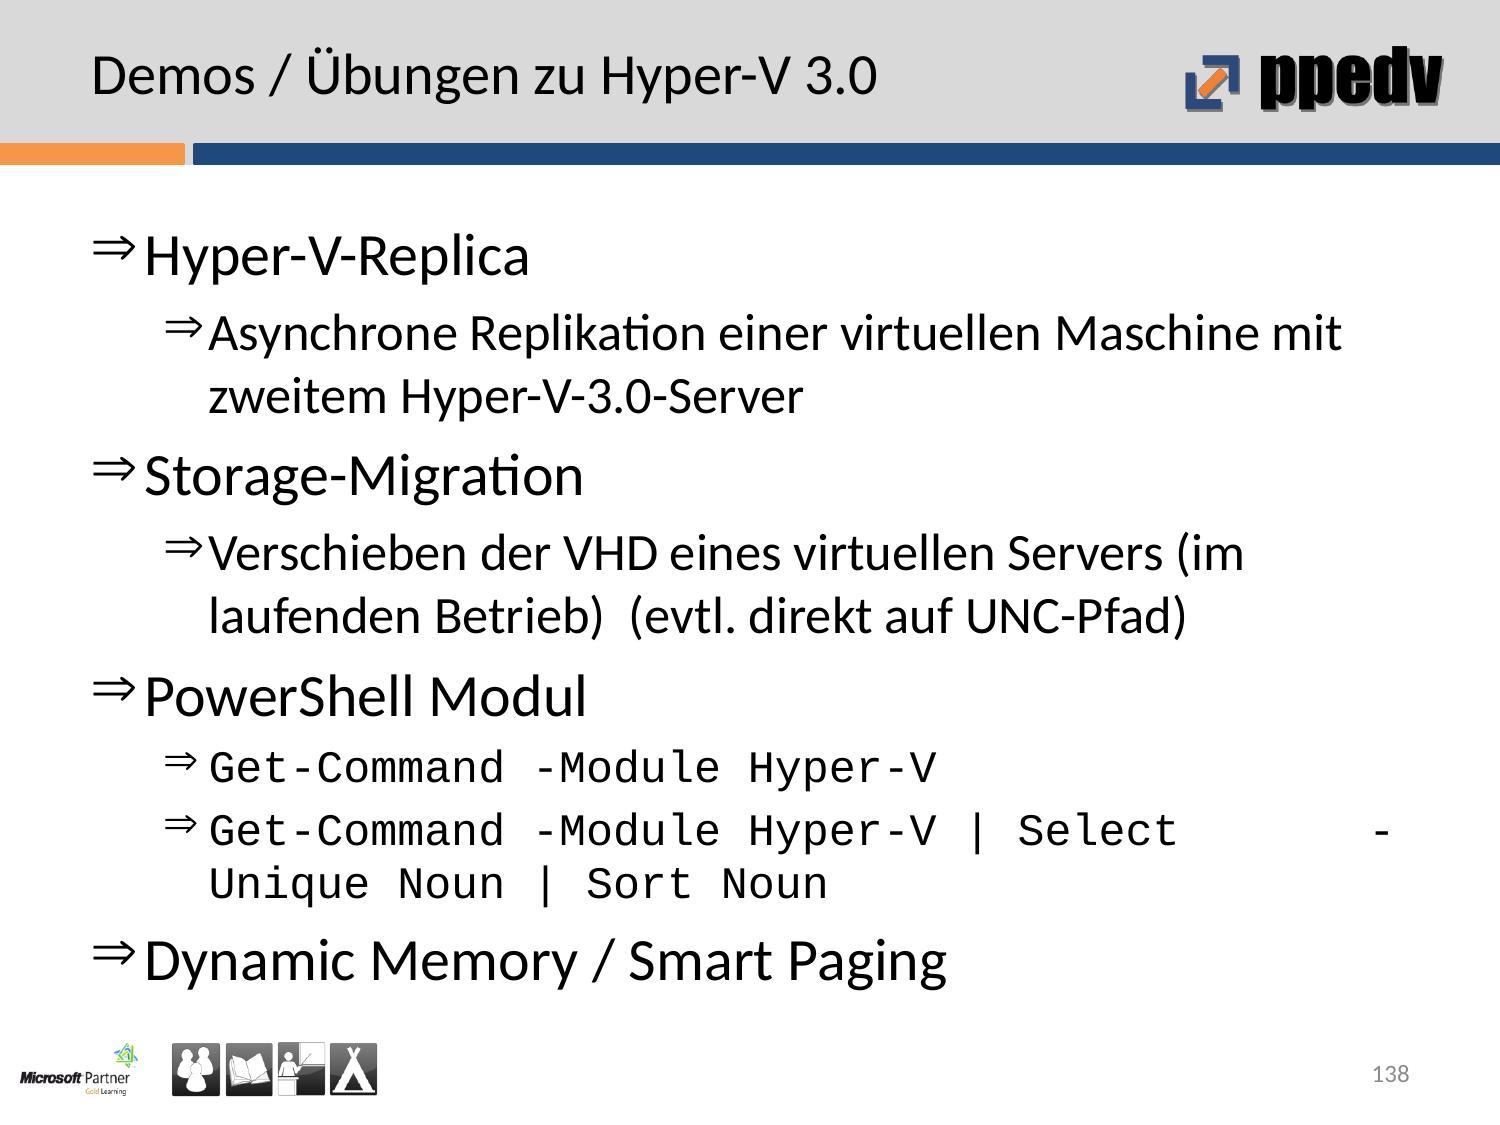

# Demos / Übungen zu Hyper-V 3.0
Hyper-V-Replica
Asynchrone Replikation einer virtuellen Maschine mit zweitem Hyper-V-3.0-Server
Storage-Migration
Verschieben der VHD eines virtuellen Servers (im laufenden Betrieb)  (evtl. direkt auf UNC-Pfad)
PowerShell Modul
Get-Command -Module Hyper-V
Get-Command -Module Hyper-V | Select       -Unique Noun | Sort Noun
Dynamic Memory / Smart Paging
138